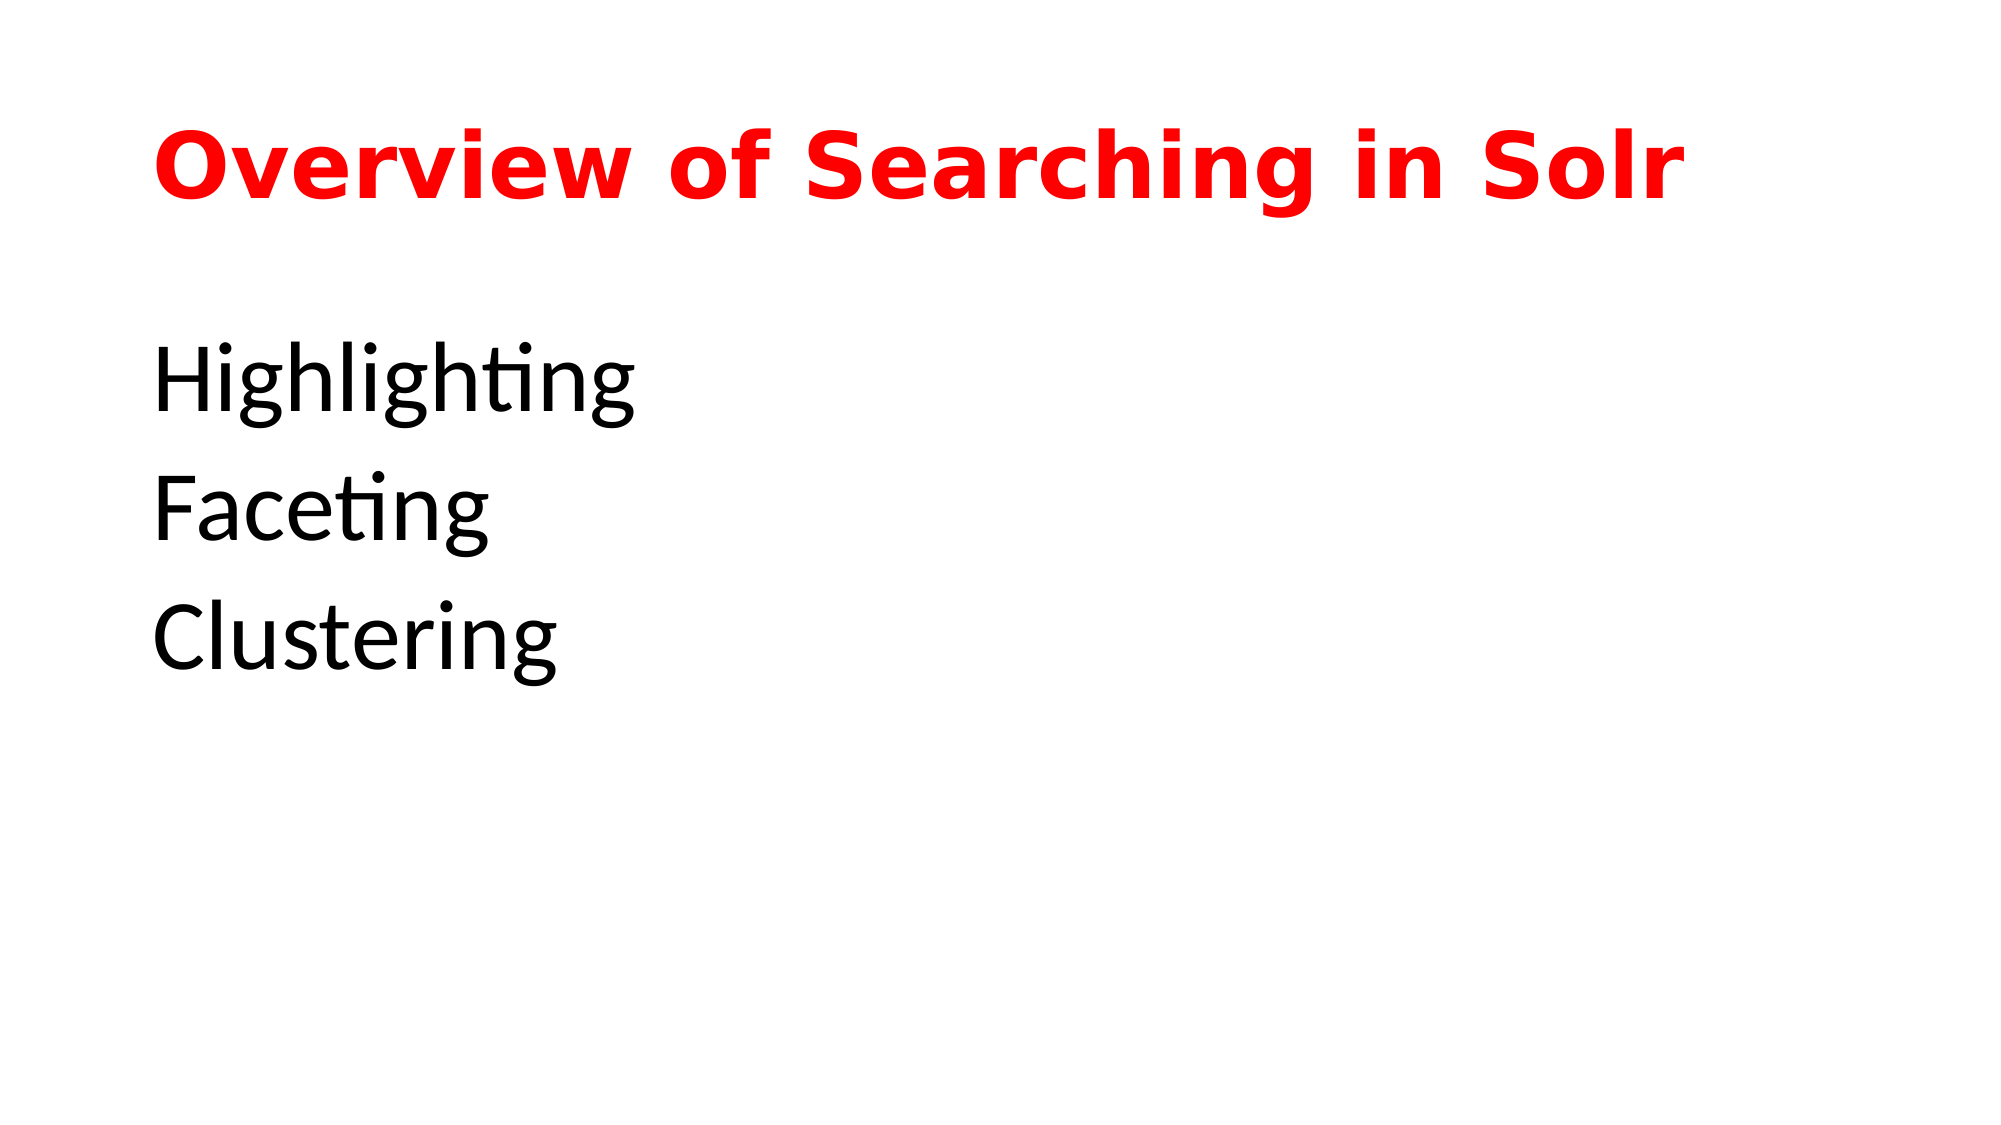

# Overview of Searching in Solr
Highlighting
Faceting
Clustering